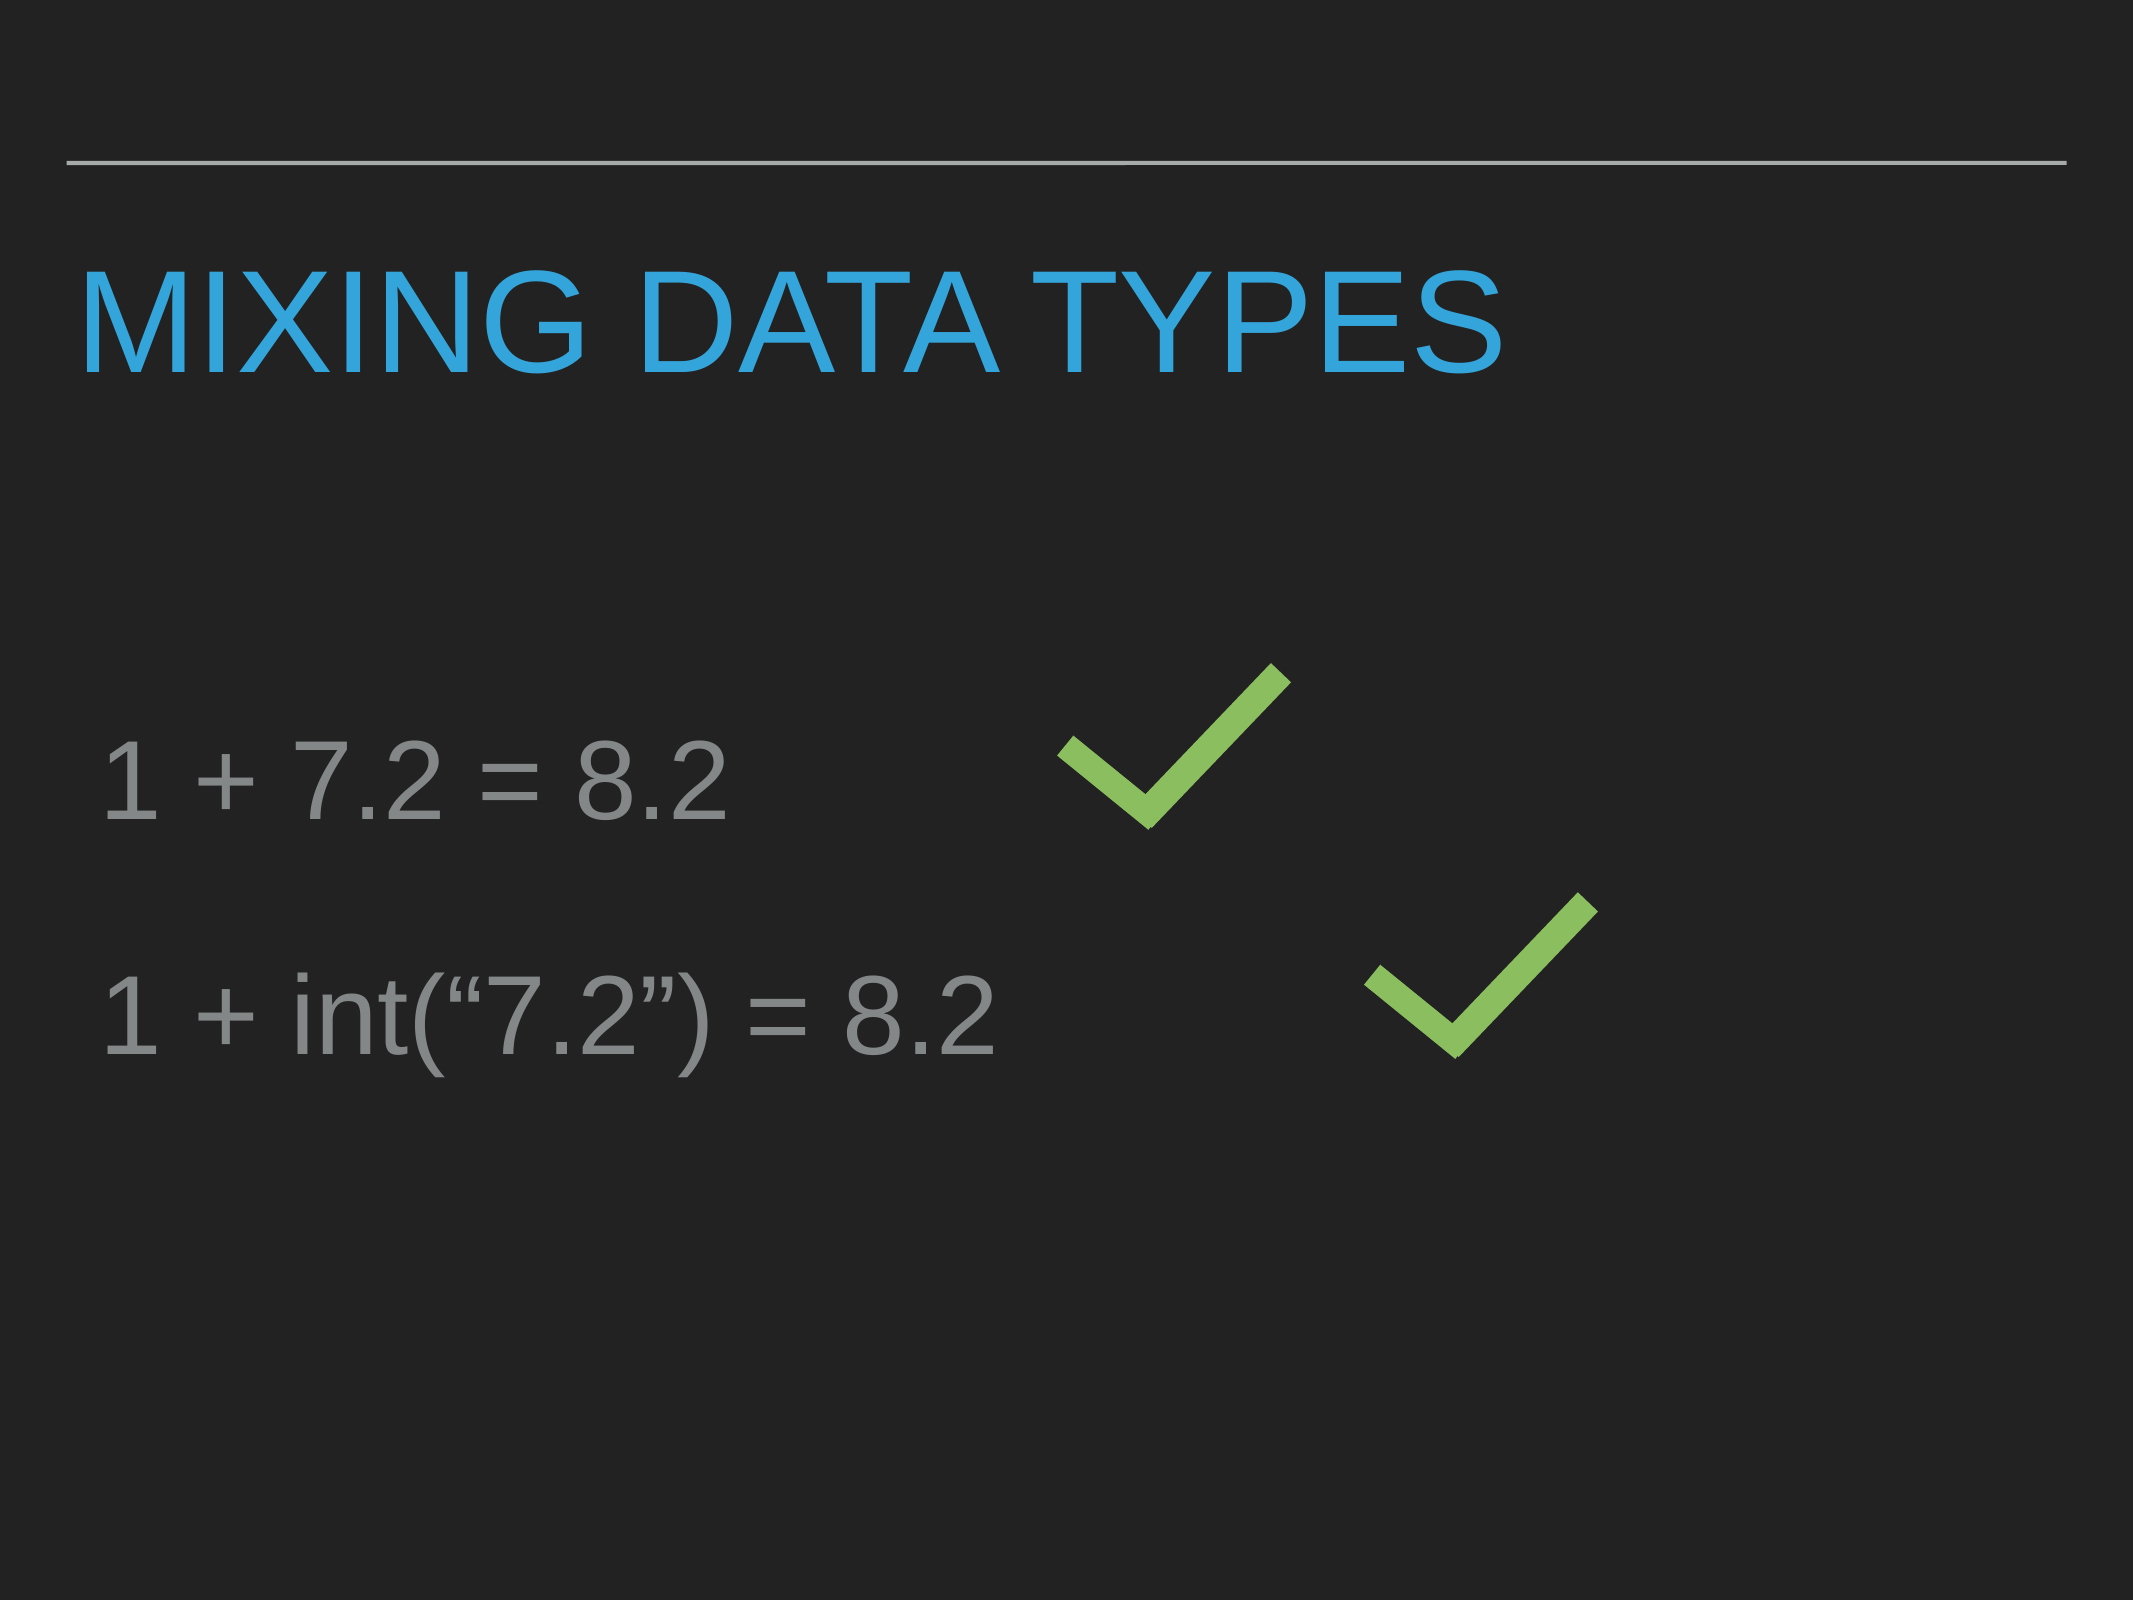

# Mixing data types

1 + 7.2 = 8.2

1 + int(“7.2”) = 8.2